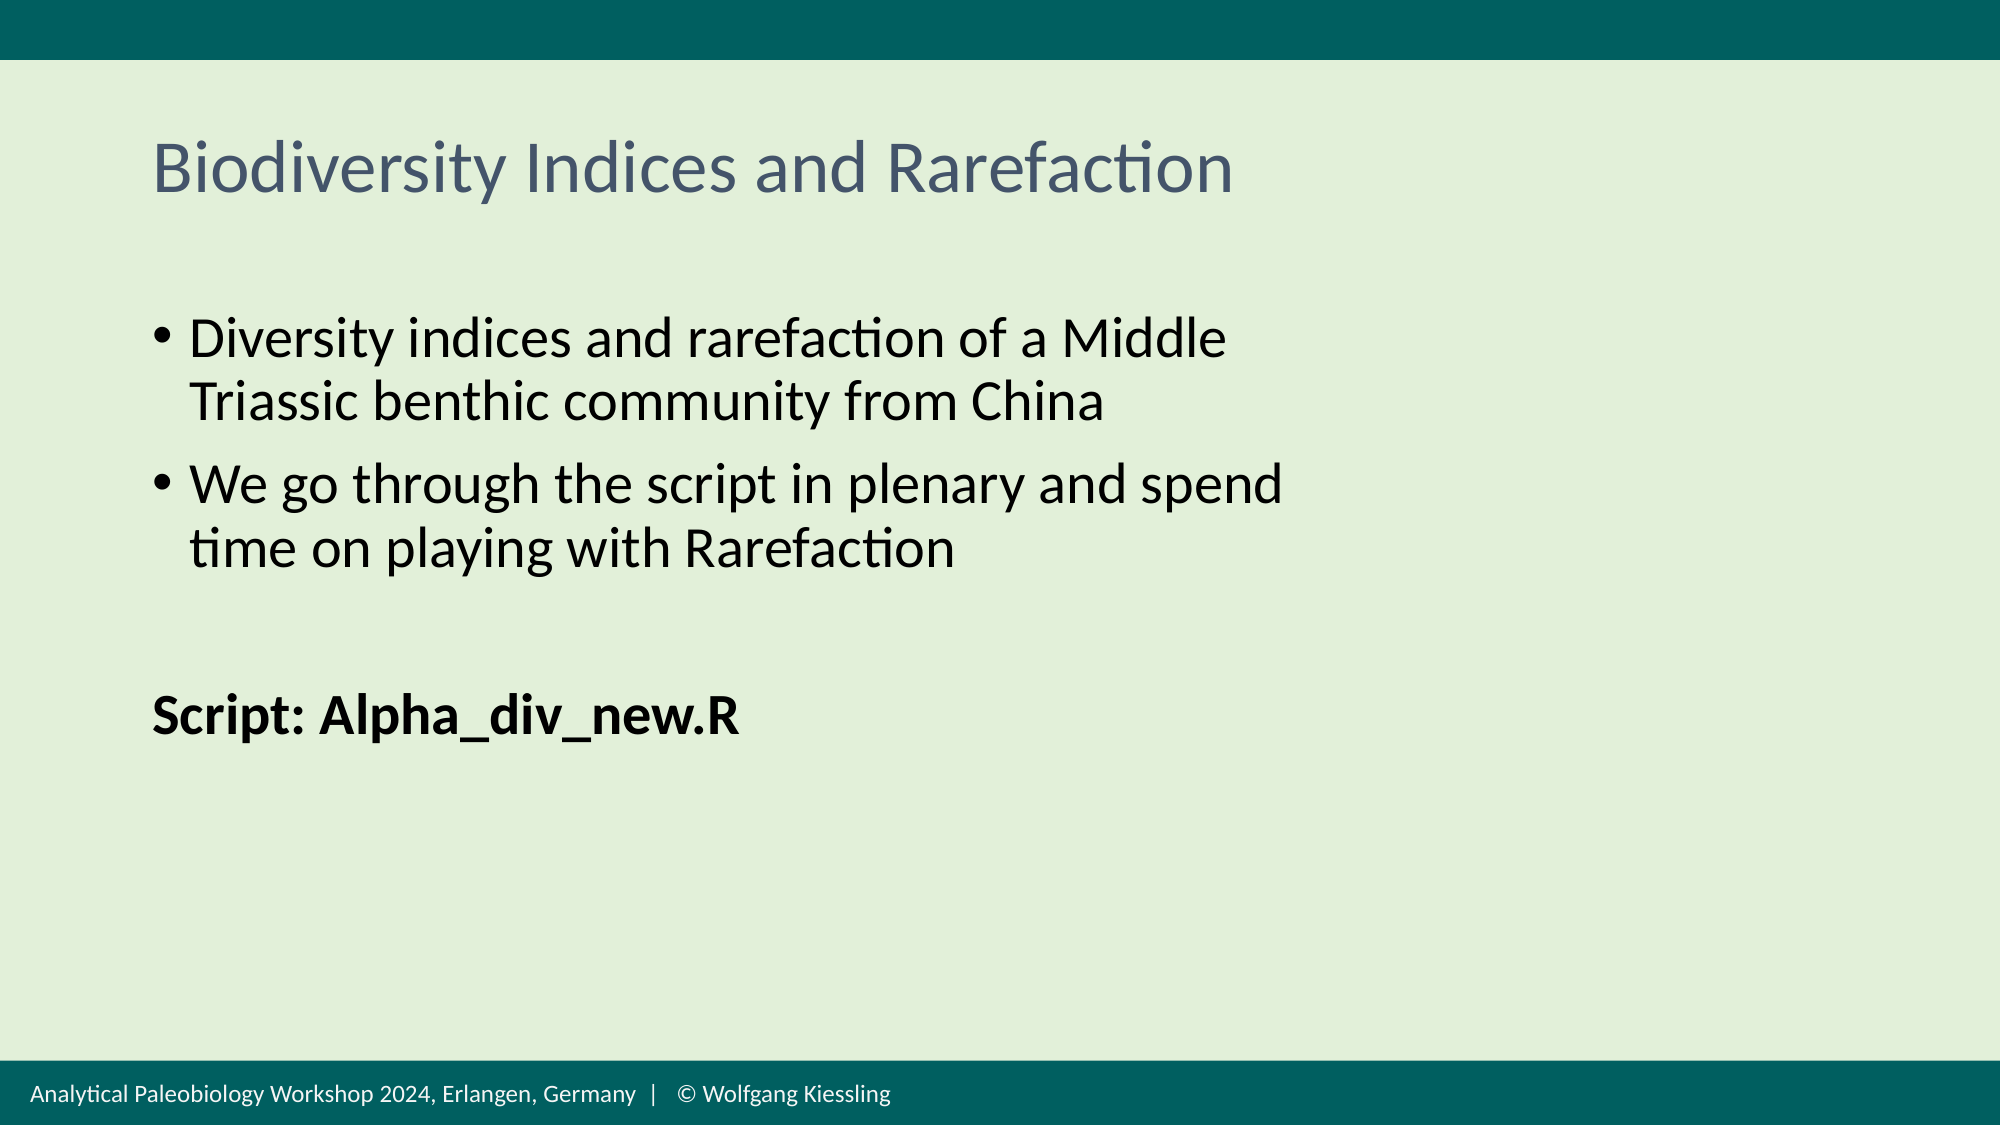

# Biodiversity Indices and Rarefaction
Diversity indices and rarefaction of a Middle Triassic benthic community from China
We go through the script in plenary and spend time on playing with Rarefaction

Script: Alpha_div_new.R